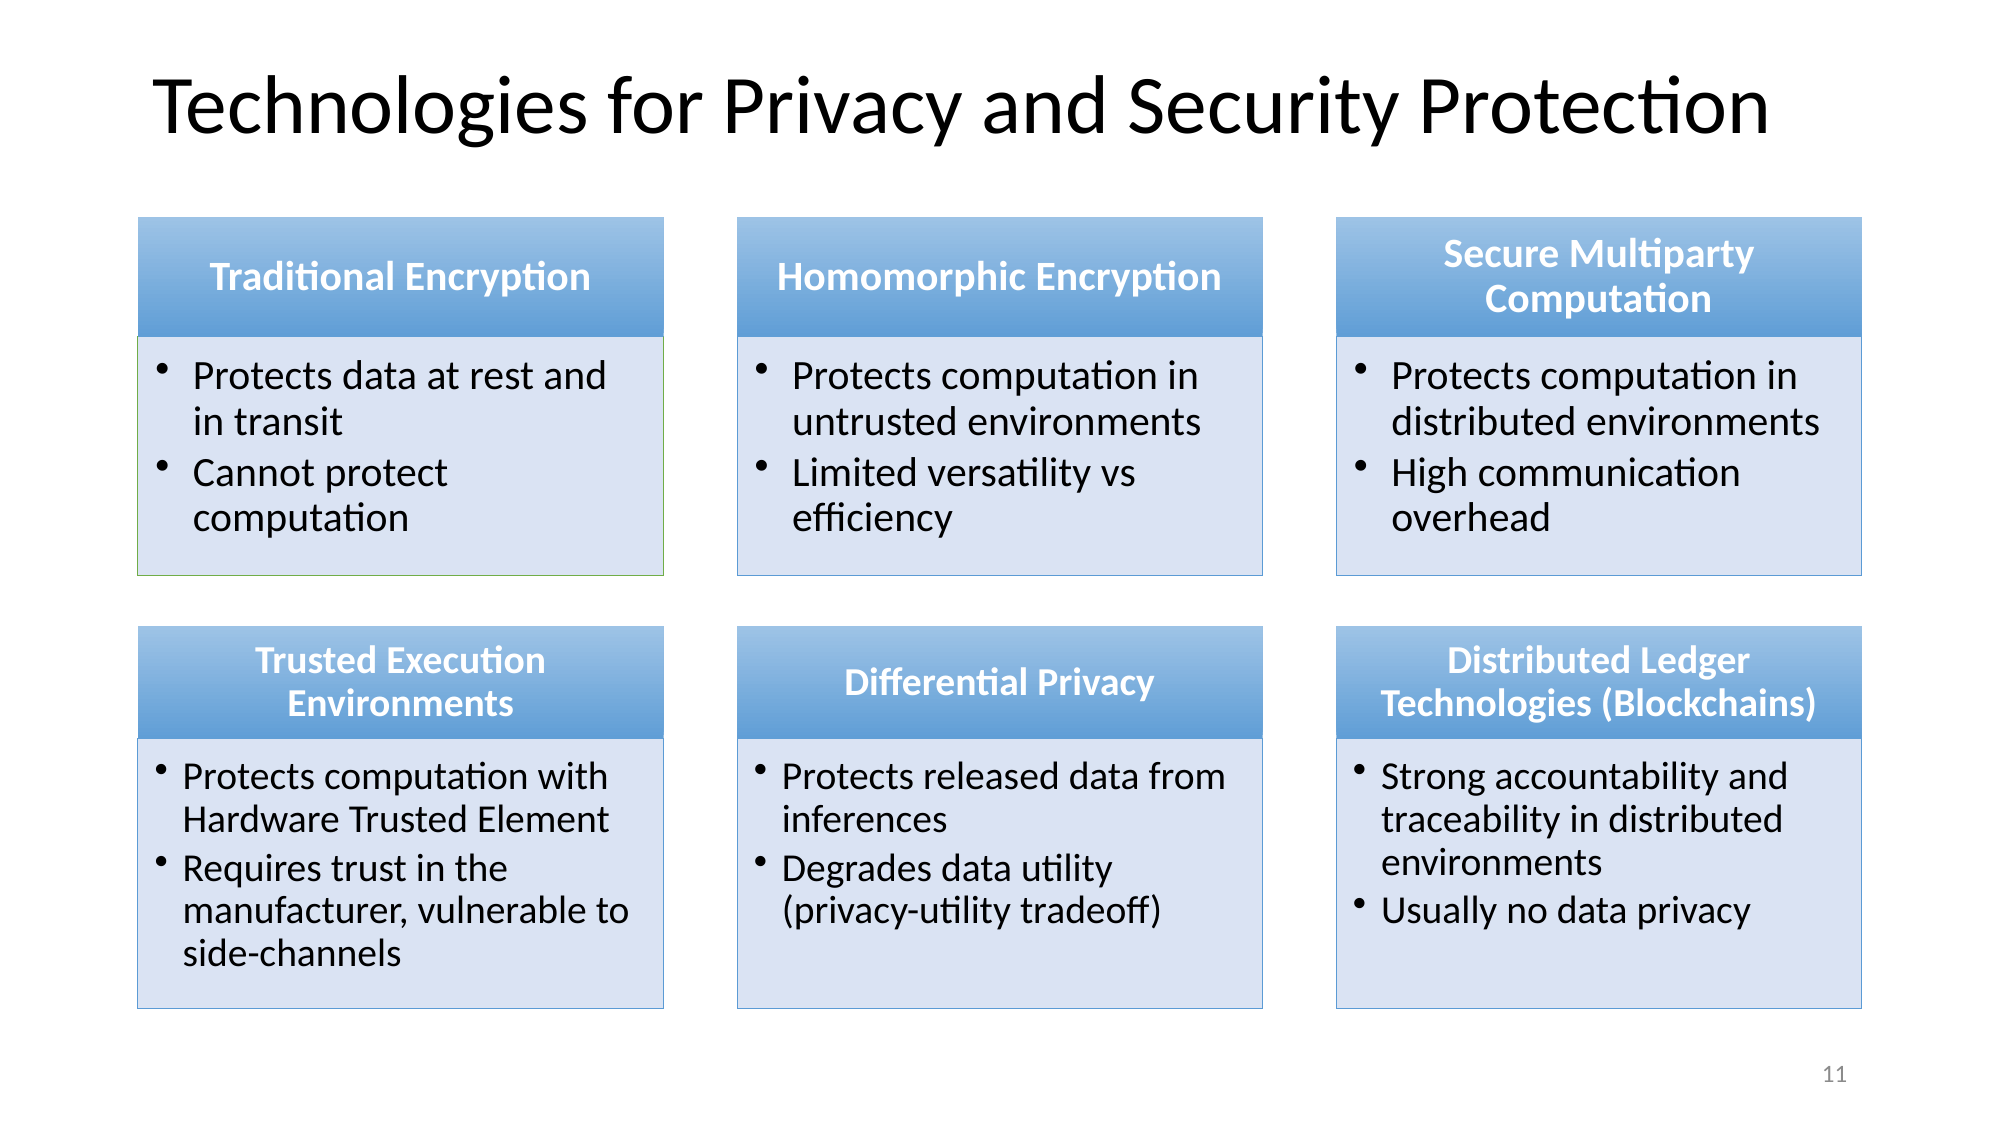

# Technologies for Privacy and Security Protection
Traditional Encryption
Homomorphic Encryption
Secure Multiparty Computation
Protects data at rest and in transit
Cannot protect computation
Protects computation in untrusted environments
Limited versatility vs efficiency
Protects computation in distributed environments
High communication overhead
Trusted Execution Environments
Differential Privacy
Distributed Ledger Technologies (Blockchains)
Protects computation with Hardware Trusted Element
Requires trust in the manufacturer, vulnerable to side-channels
Protects released data from inferences
Degrades data utility (privacy-utility tradeoff)
Strong accountability and traceability in distributed environments
Usually no data privacy
11